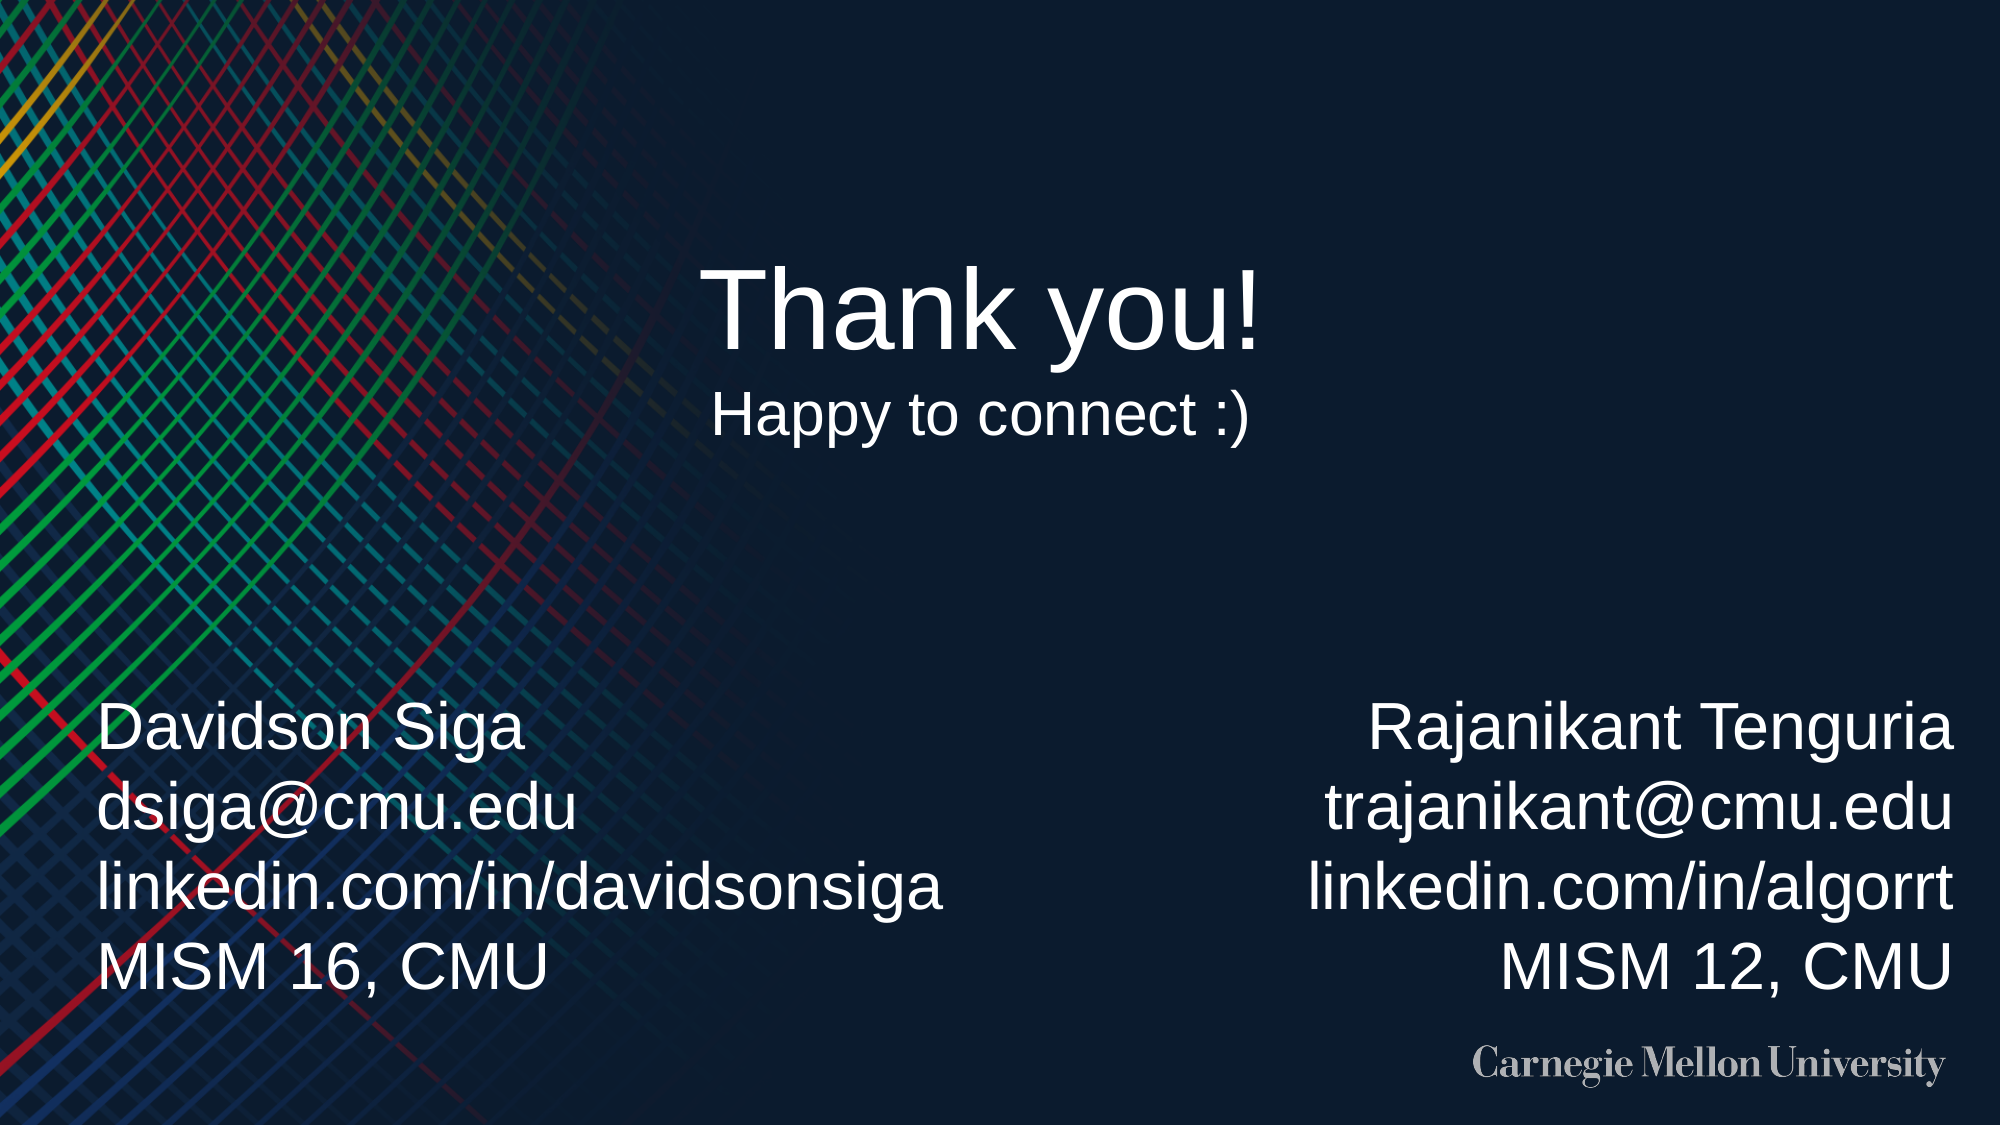

Thank you!
Happy to connect :)
Davidson Siga
dsiga@cmu.edu
linkedin.com/in/davidsonsiga
MISM 16, CMU
Rajanikant Tenguria
trajanikant@cmu.edu
linkedin.com/in/algorrt
MISM 12, CMU